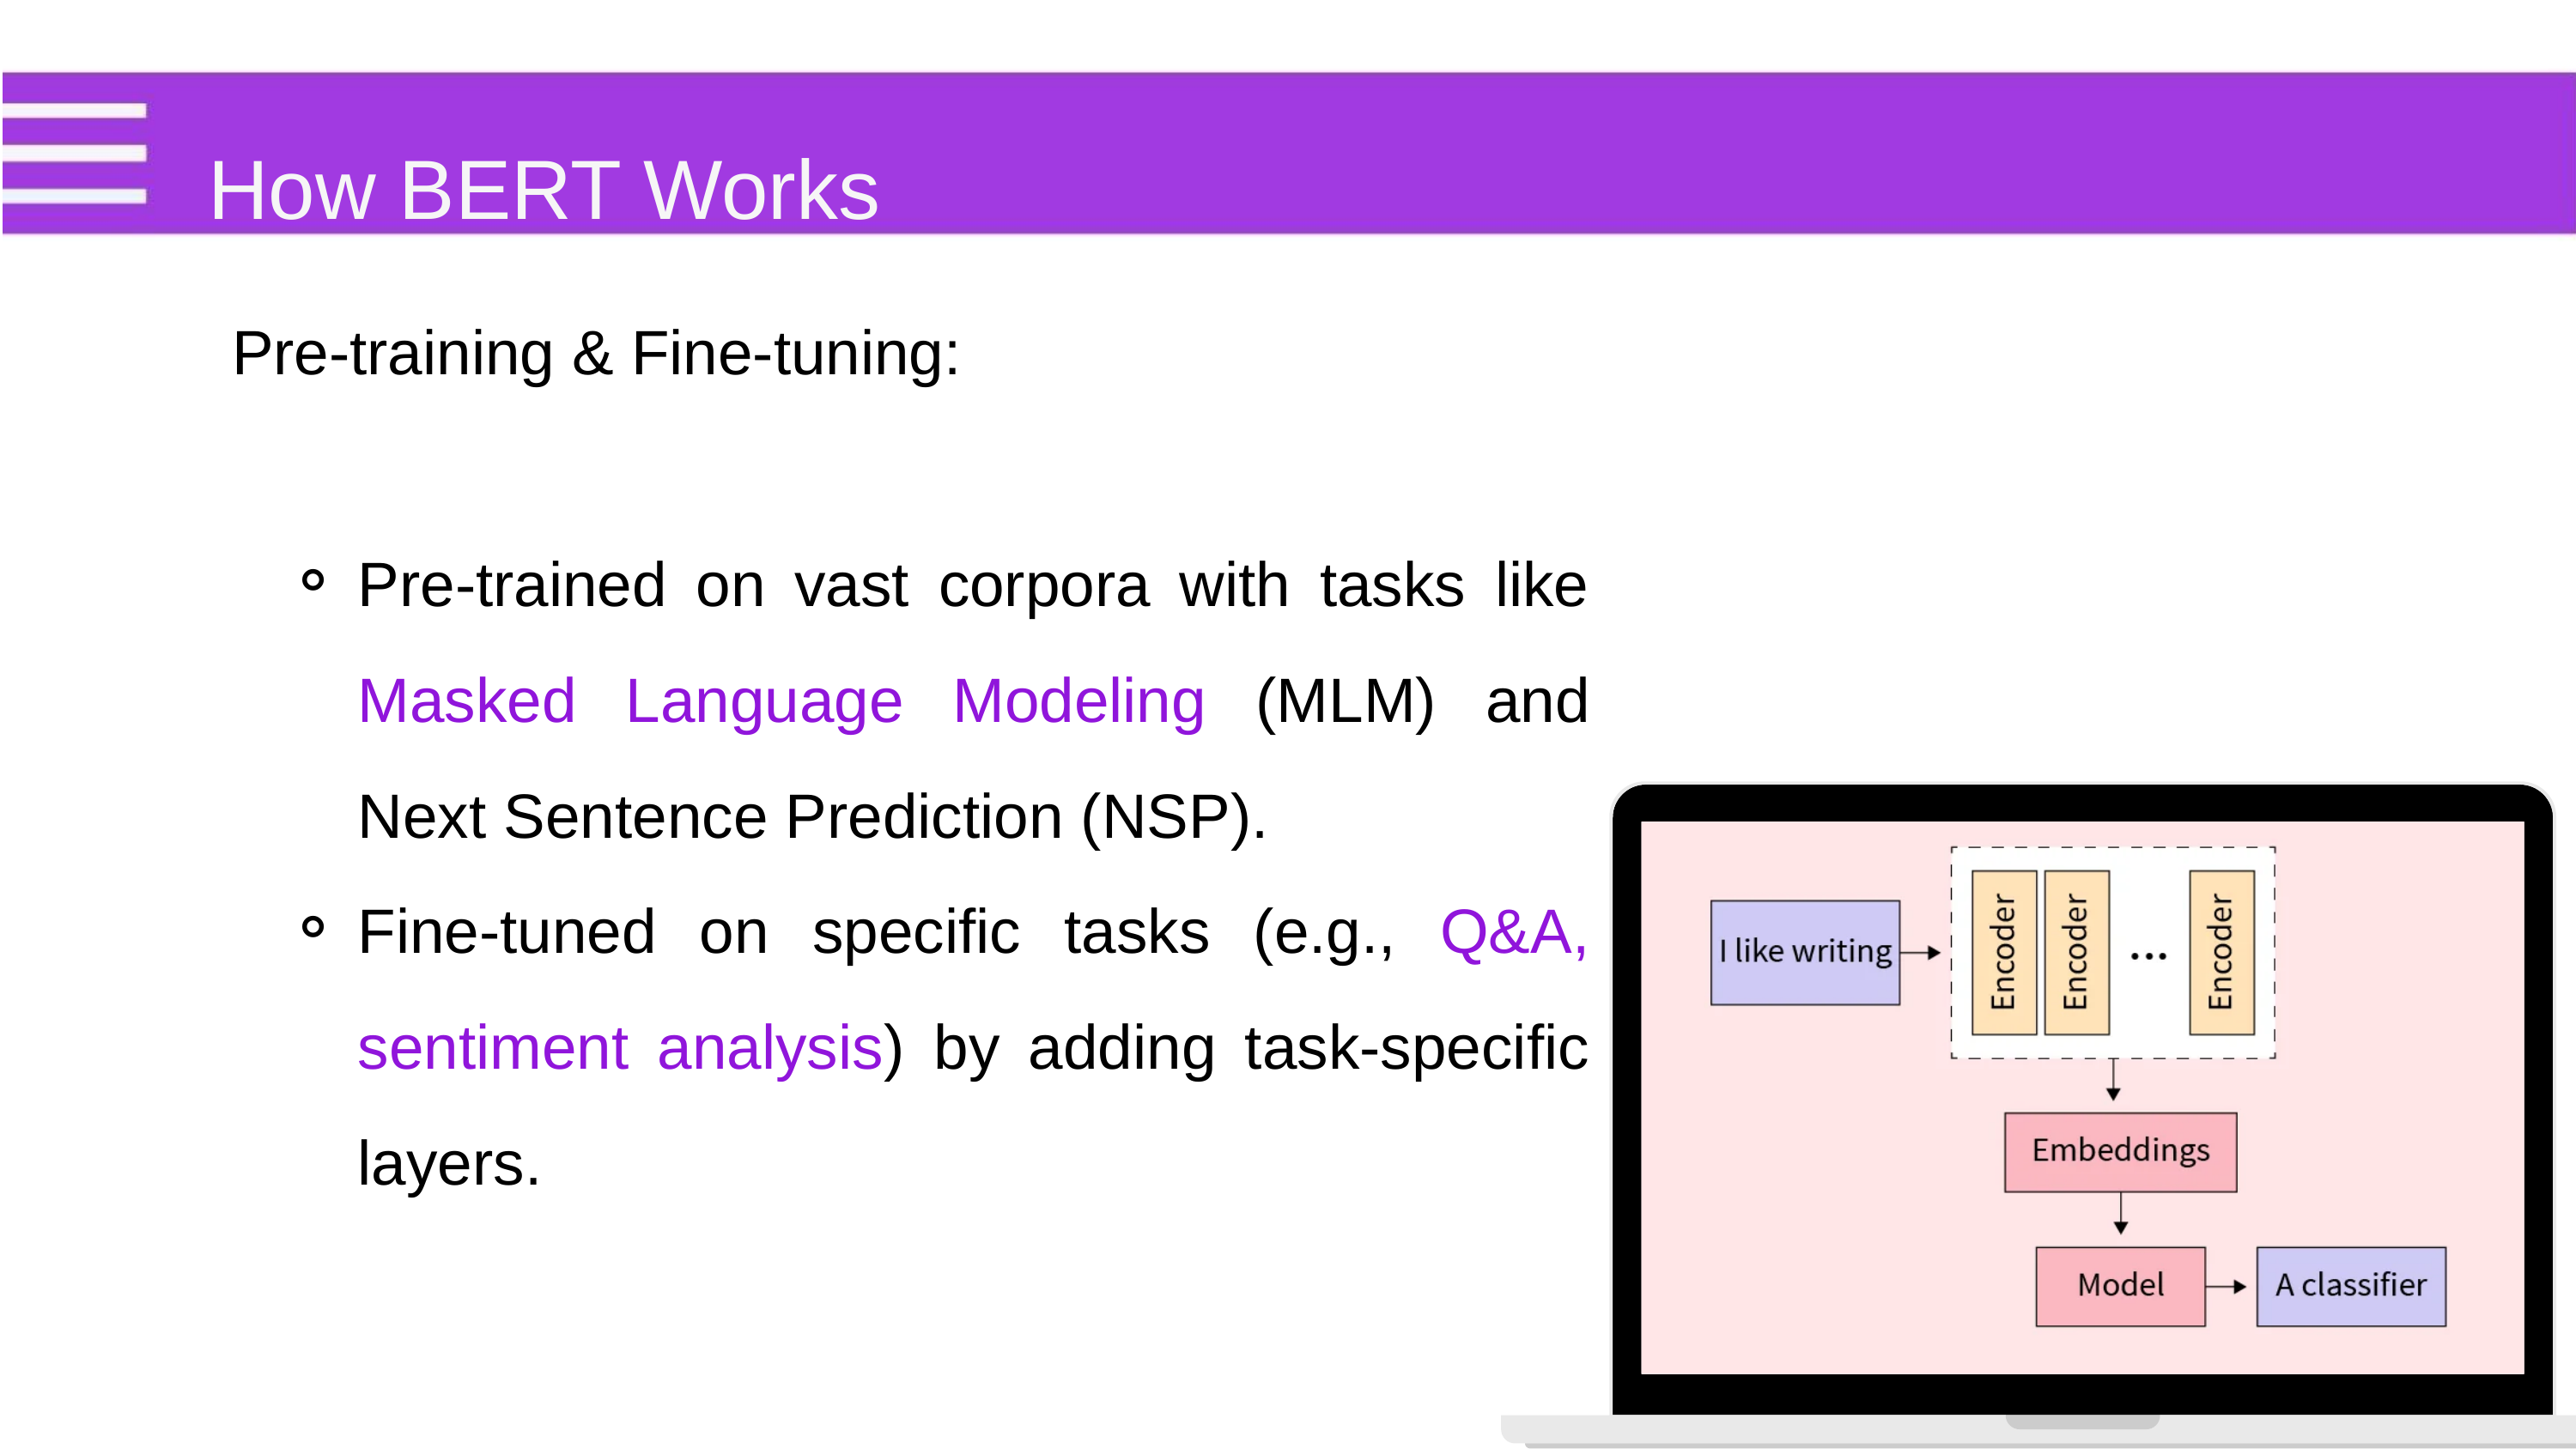

How BERT Works

     Pre-training & Fine-tuning:

Pre-trained on vast corpora with tasks like Masked Language Modeling (MLM) and Next Sentence Prediction (NSP).
Fine-tuned on specific tasks (e.g., Q&A, sentiment analysis) by adding task-specific layers.